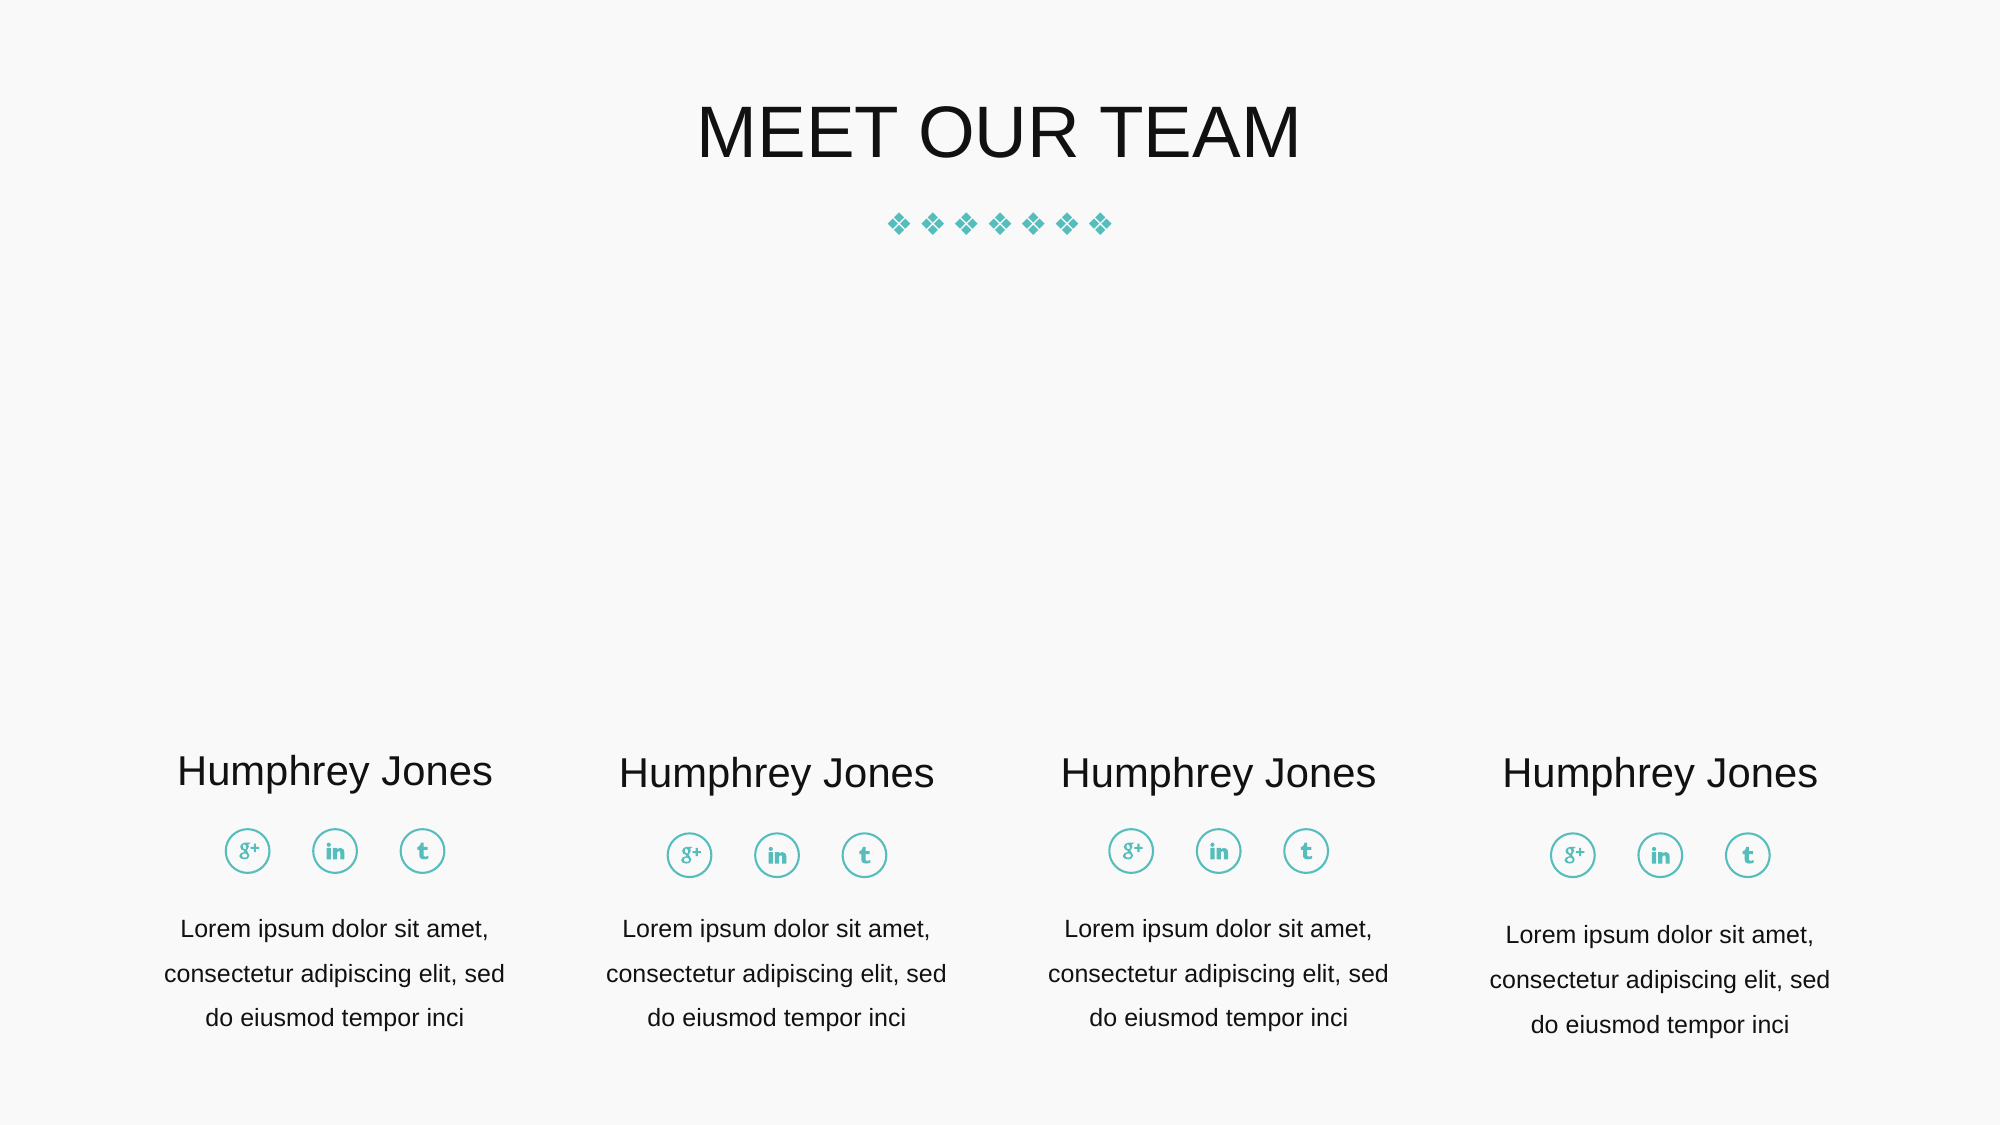

MEET OUR TEAM
❖
❖
❖
❖
❖
❖
❖

Humphrey Jones
Humphrey Jones
Humphrey Jones
Humphrey Jones

Lorem ipsum dolor sit amet, consectetur adipiscing elit, sed do eiusmod tempor inci
Lorem ipsum dolor sit amet, consectetur adipiscing elit, sed do eiusmod tempor inci
Lorem ipsum dolor sit amet, consectetur adipiscing elit, sed do eiusmod tempor inci
Lorem ipsum dolor sit amet, consectetur adipiscing elit, sed do eiusmod tempor inci